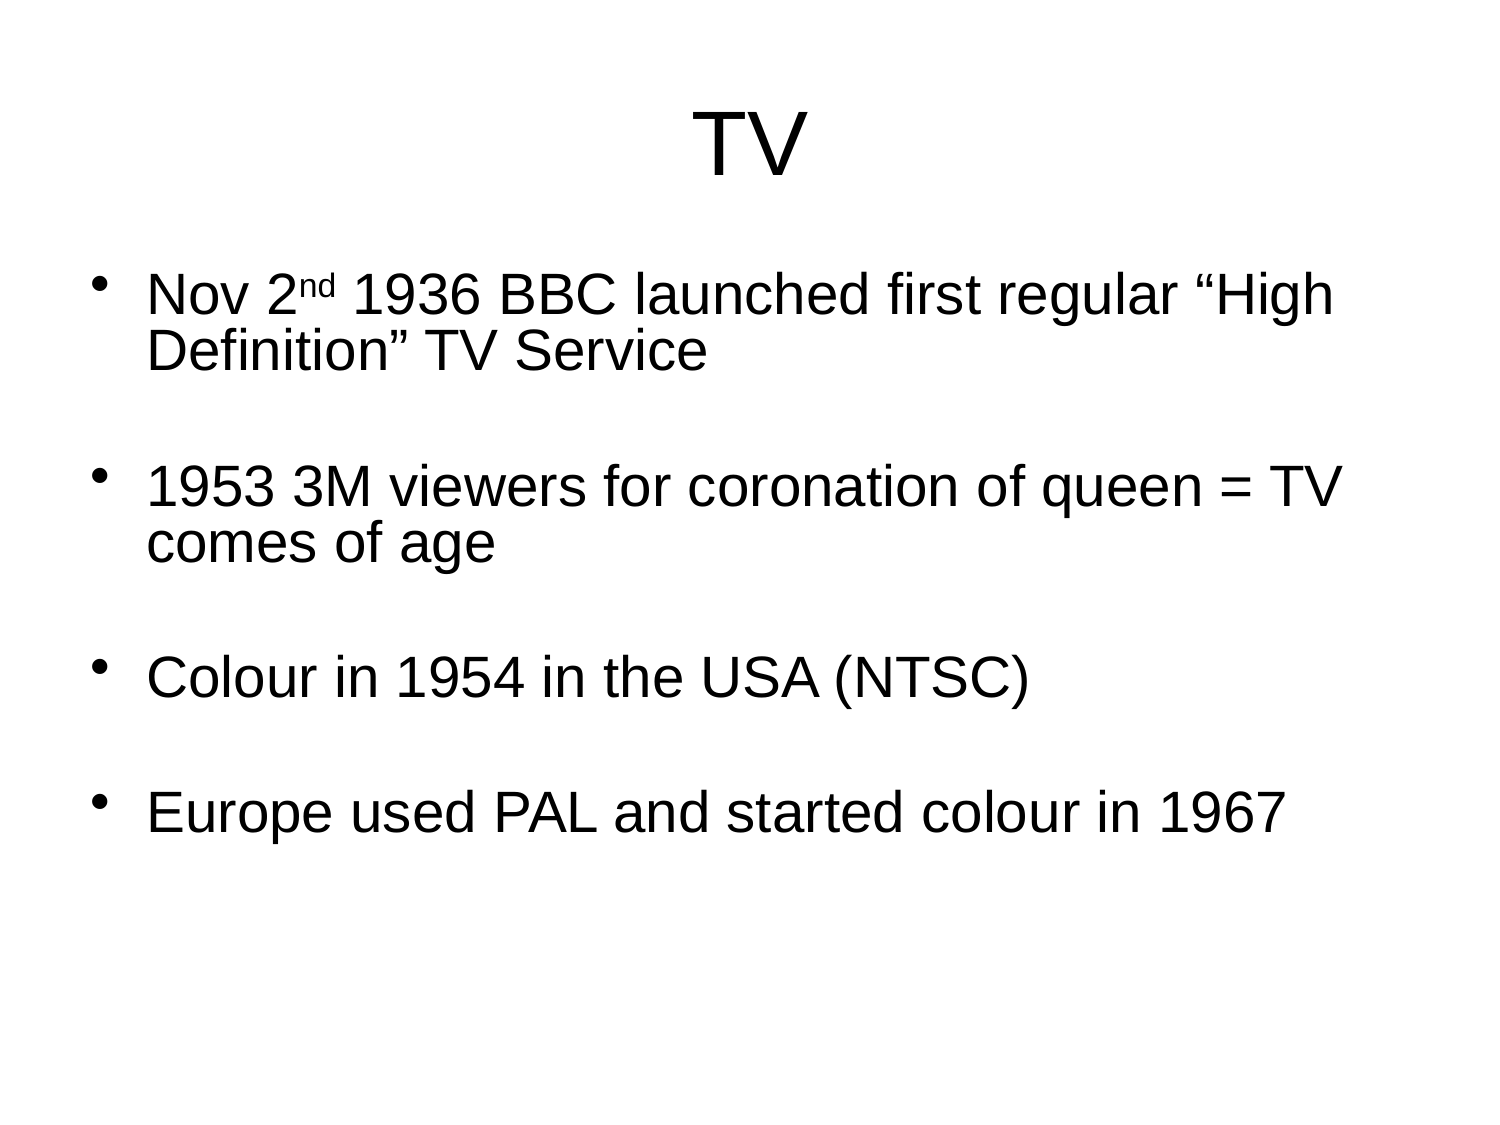

# TV
Nov 2nd 1936 BBC launched first regular “High Definition” TV Service

1953 3M viewers for coronation of queen = TV comes of age

Colour in 1954 in the USA (NTSC)

Europe used PAL and started colour in 1967